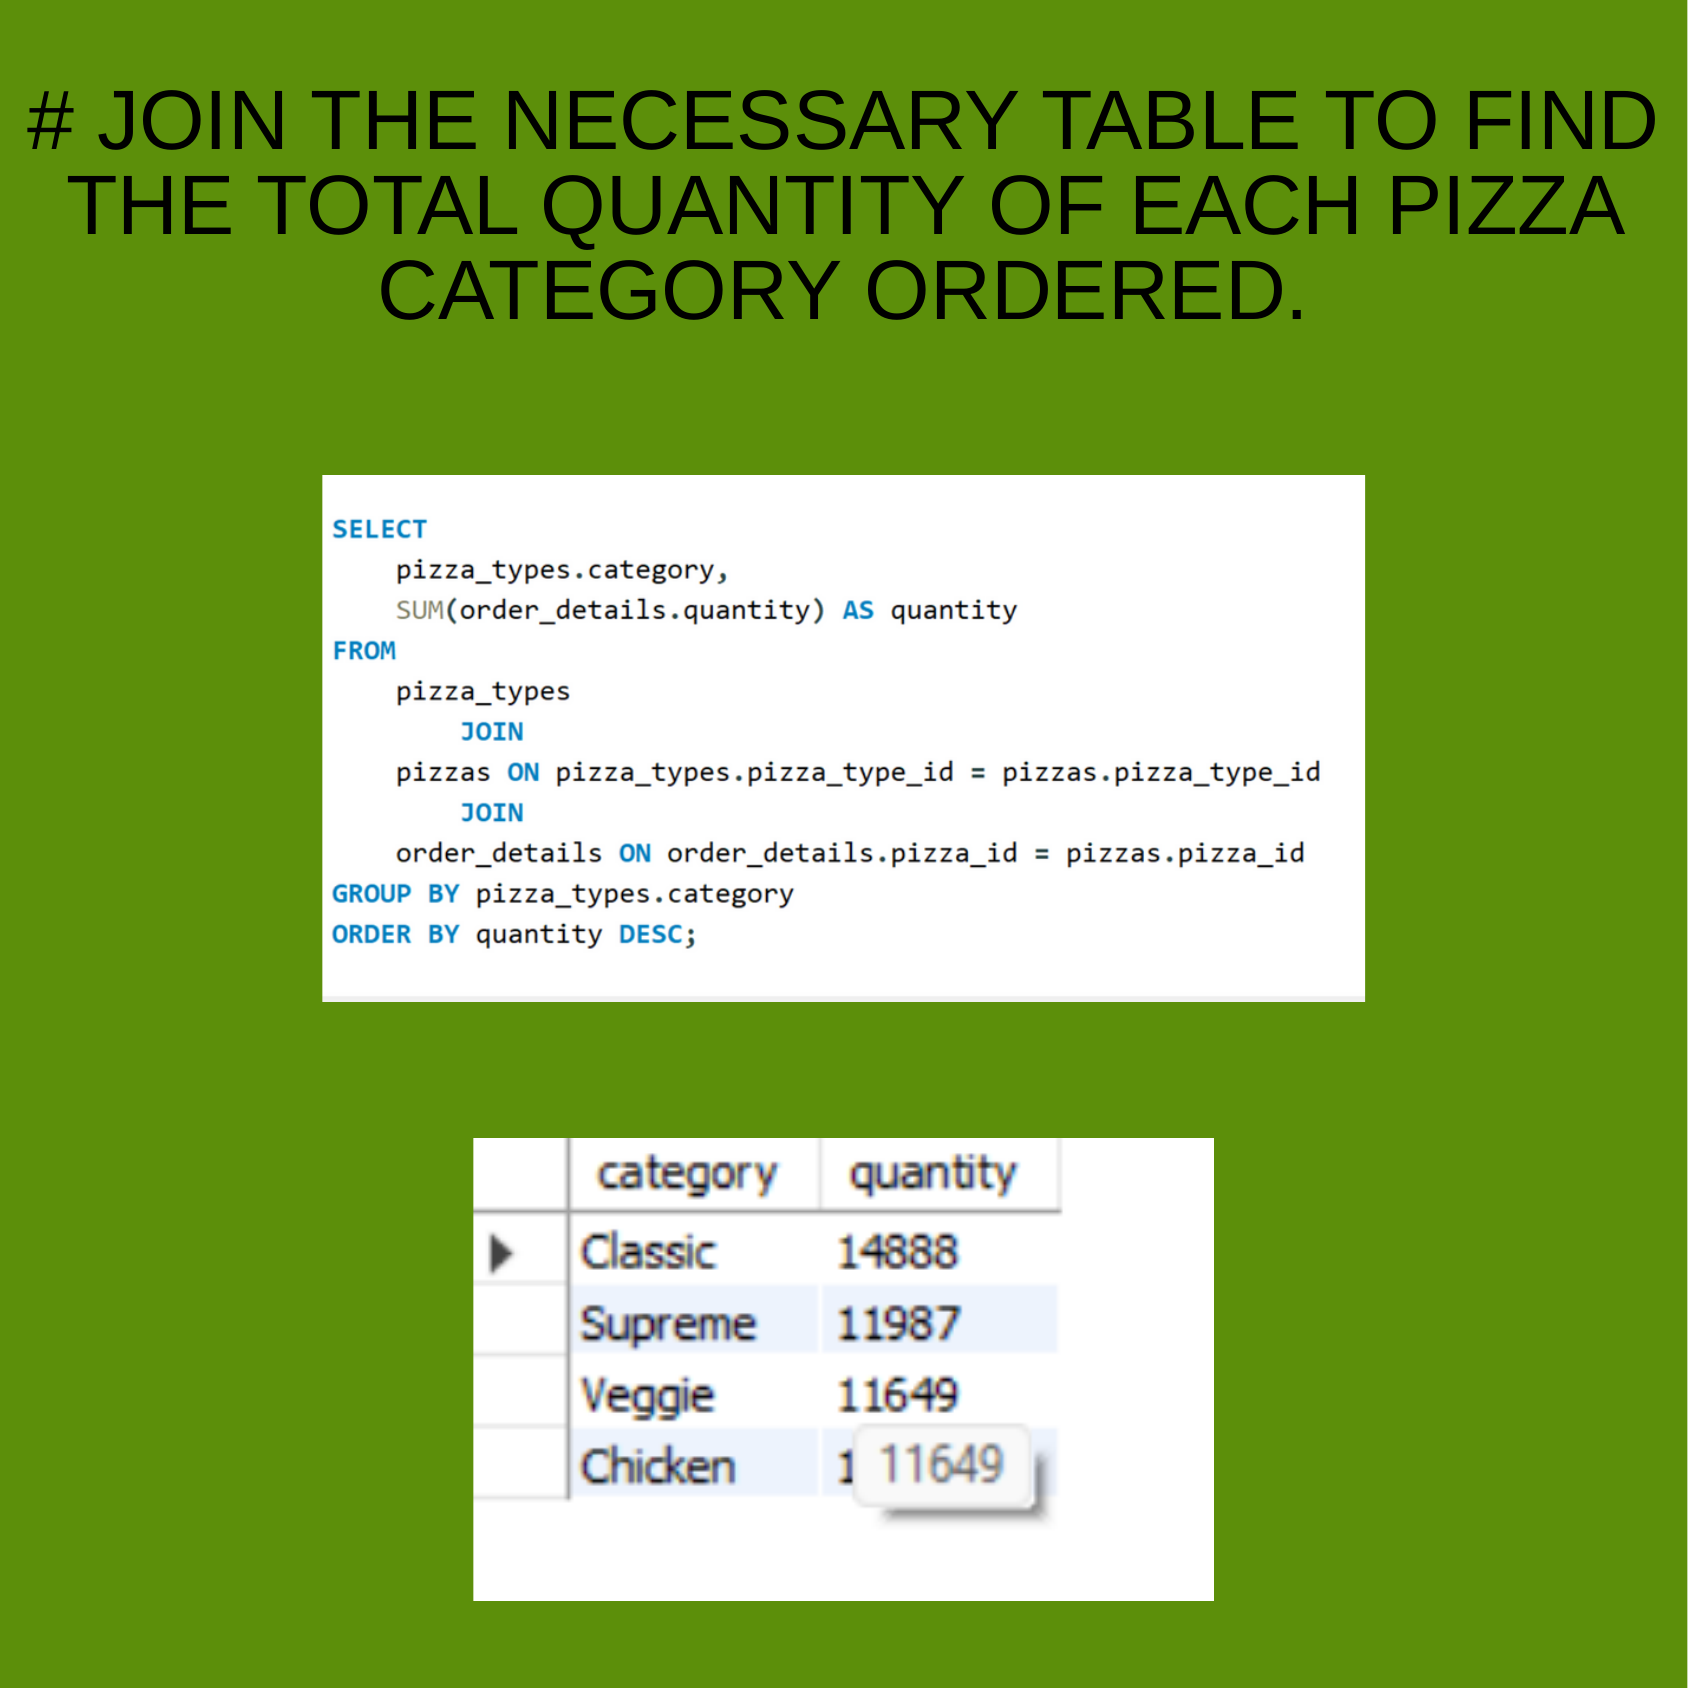

# JOIN THE NECESSARY TABLE TO FIND THE TOTAL QUANTITY OF EACH PIZZA CATEGORY ORDERED.